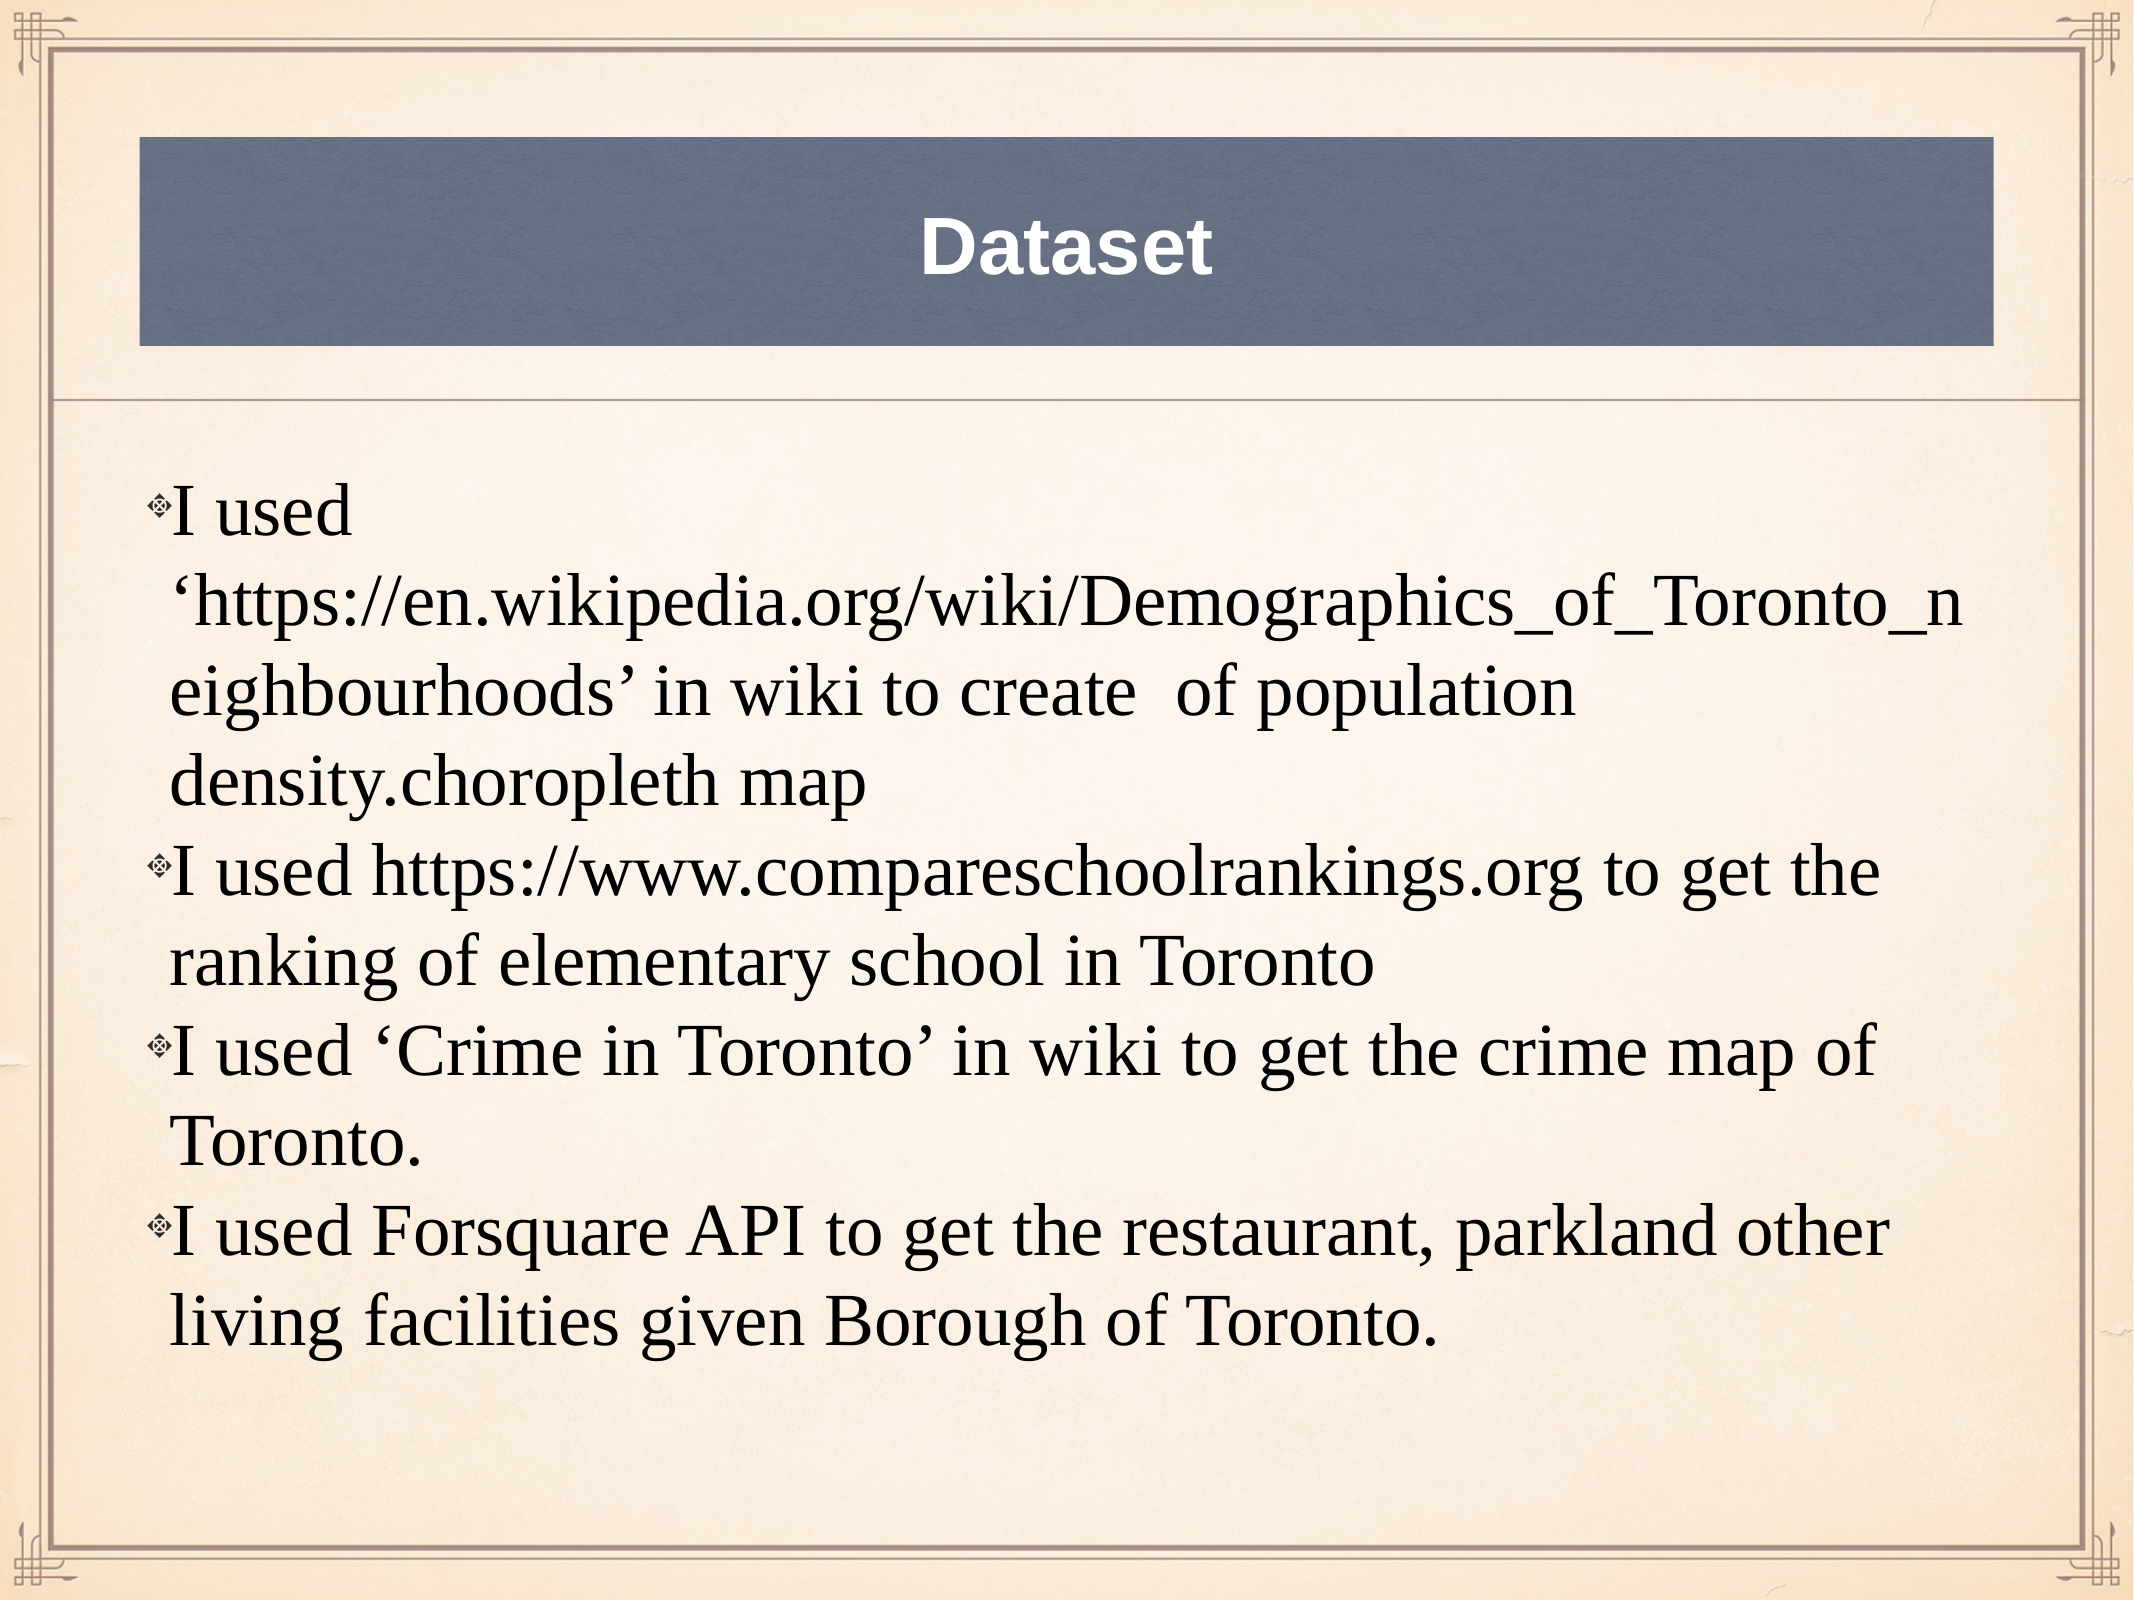

I used ‘https://en.wikipedia.org/wiki/Demographics_of_Toronto_neighbourhoods’ in wiki to create  of population density.choropleth map
I used https://www.compareschoolrankings.org to get the ranking of elementary school in Toronto
I used ‘Crime in Toronto’ in wiki to get the crime map of Toronto.
I used Forsquare API to get the restaurant, parkland other living facilities given Borough of Toronto.
# Dataset